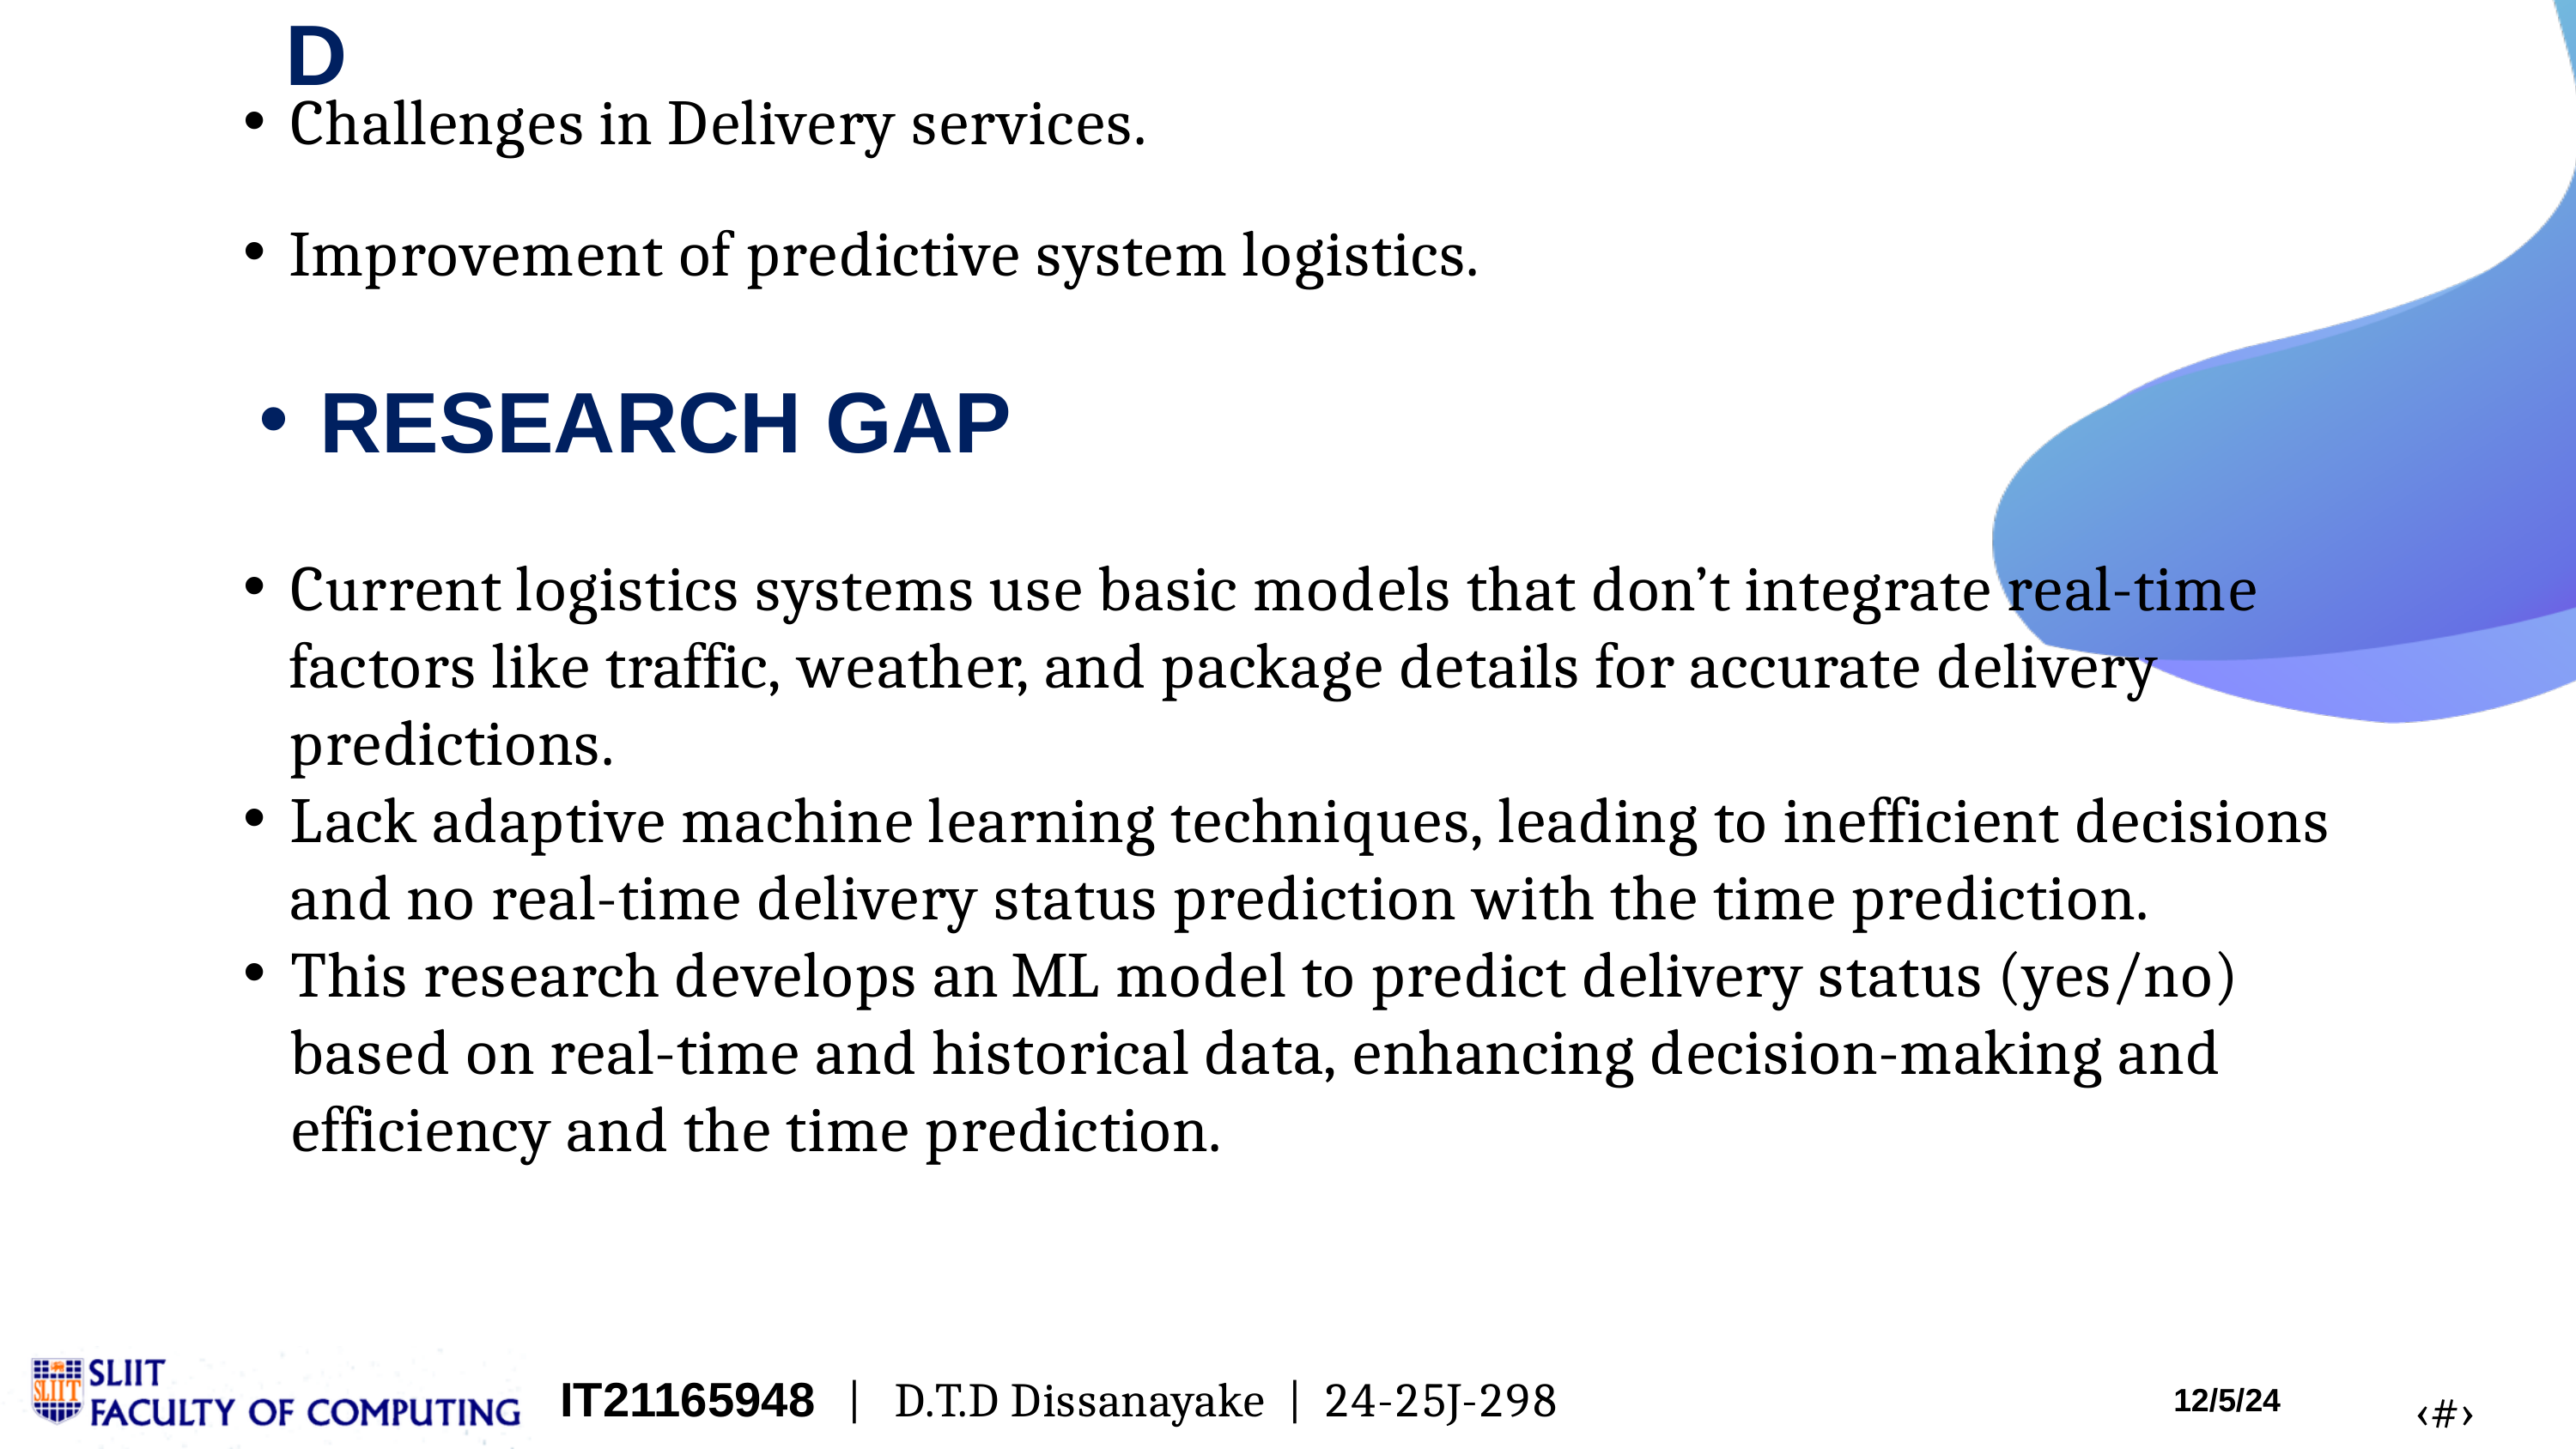

BACKGROUND

Challenges in Delivery services.

Improvement of predictive system logistics.

RESEARCH GAP

Current logistics systems use basic models that don’t integrate real-time factors like traffic, weather, and package details for accurate delivery predictions.
Lack adaptive machine learning techniques, leading to inefficient decisions and no real-time delivery status prediction with the time prediction.
This research develops an ML model to predict delivery status (yes/no) based on real-time and historical data, enhancing decision-making and efficiency and the time prediction.

IT21165948   |   D.T.D Dissanayake  |  24-25J-298

‹#›

12/5/24